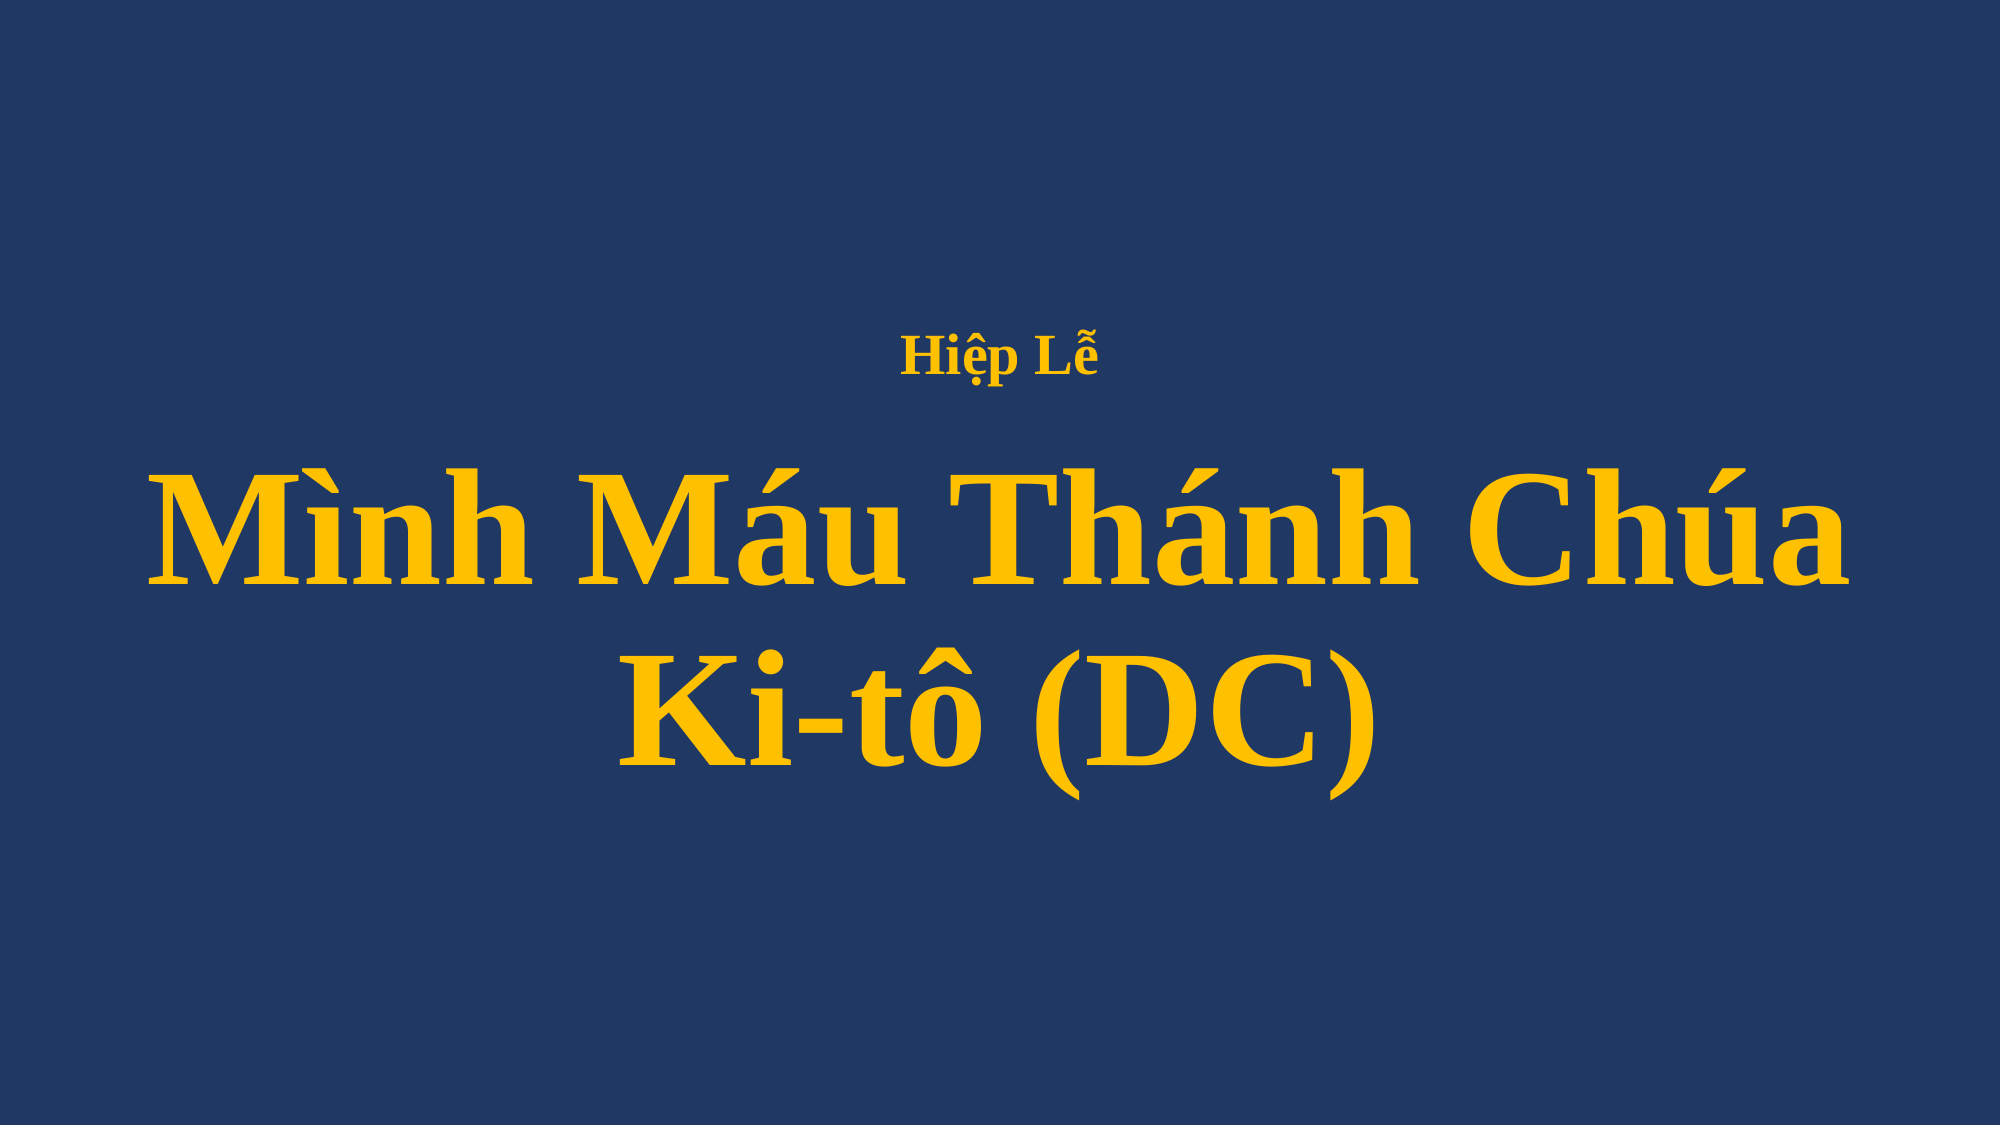

# Hiệp Lễ Mình Máu Thánh Chúa Ki-tô (DC)